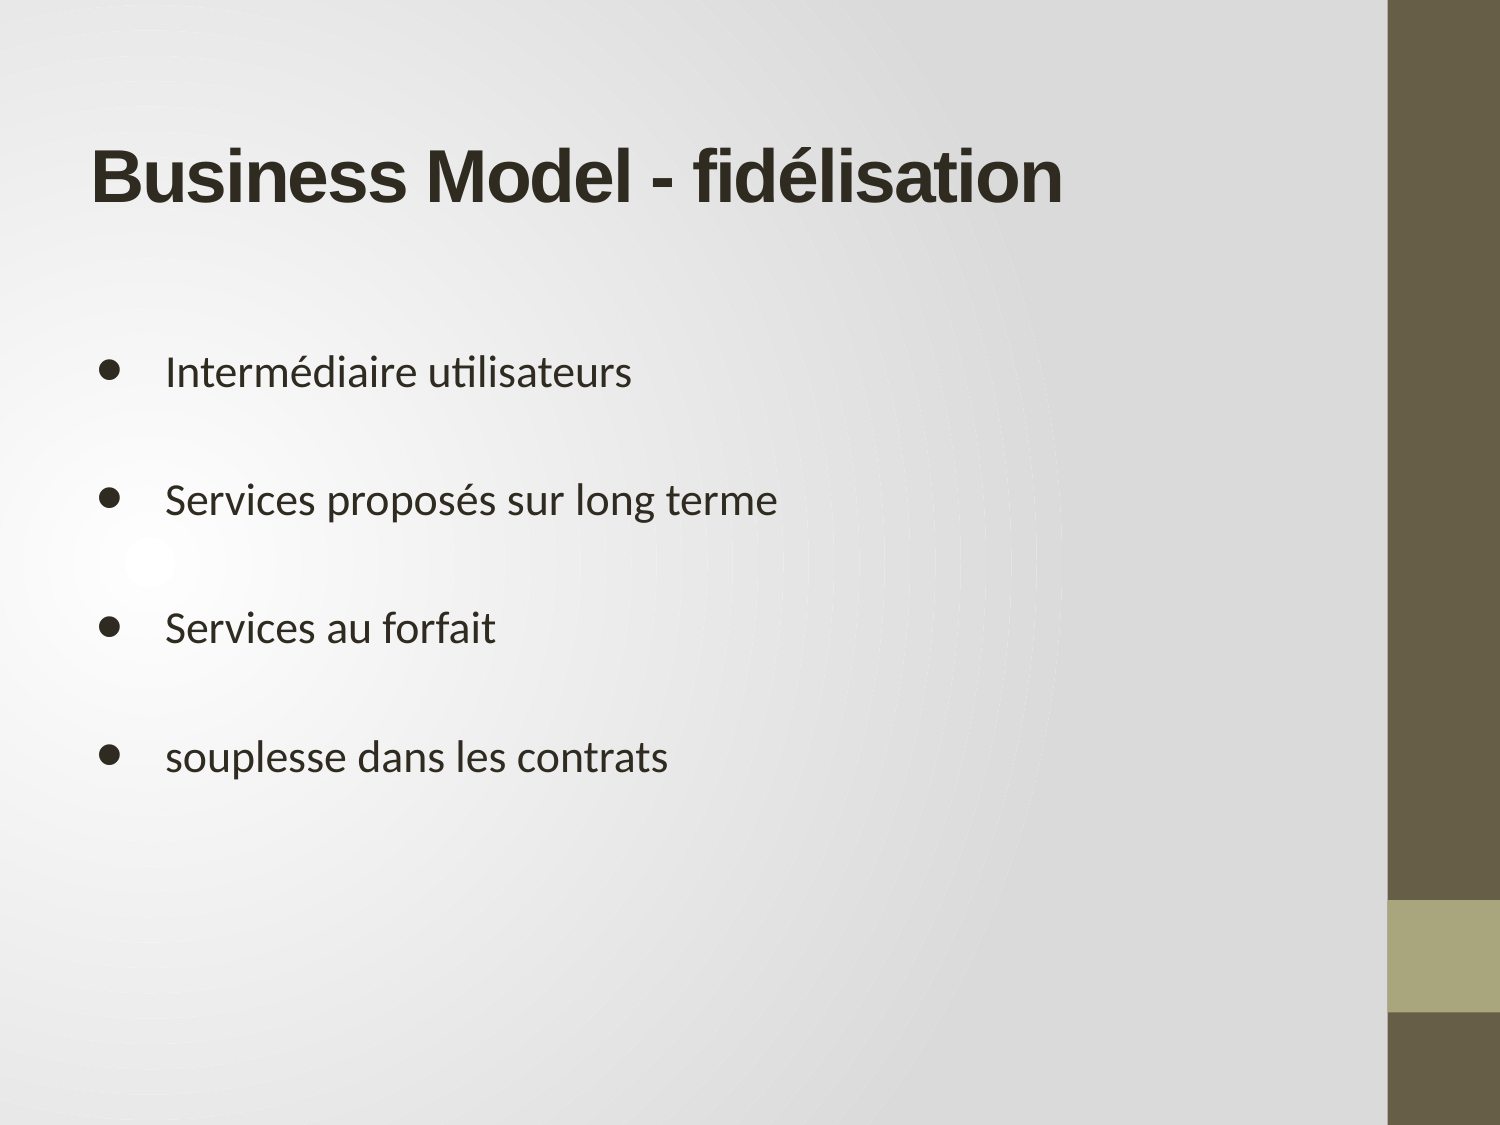

# Business Model - fidélisation

Intermédiaire utilisateurs

Services proposés sur long terme

Services au forfait

souplesse dans les contrats